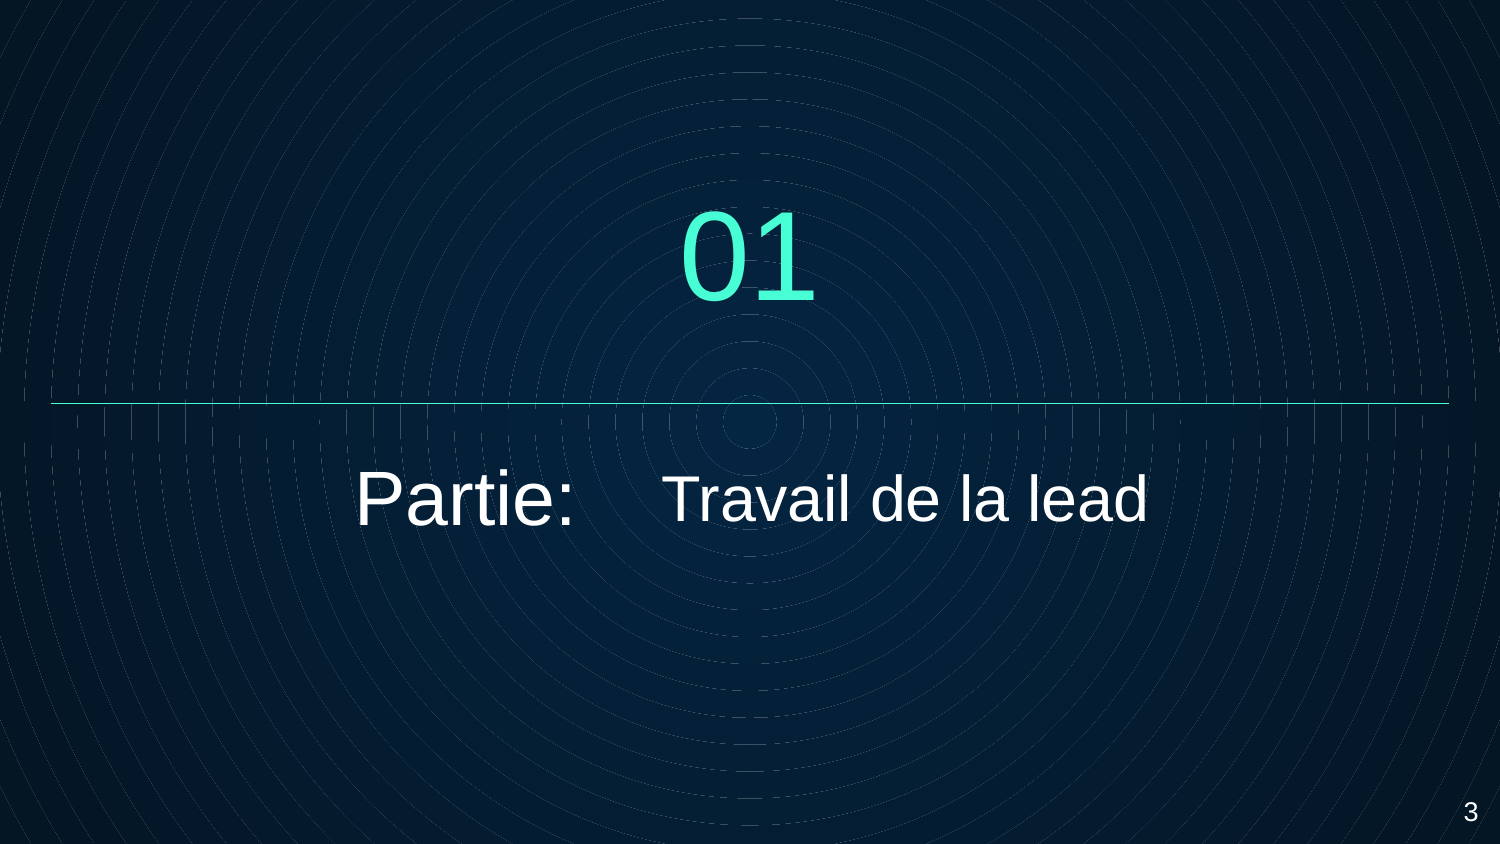

01
Travail de la lead
Partie:
3